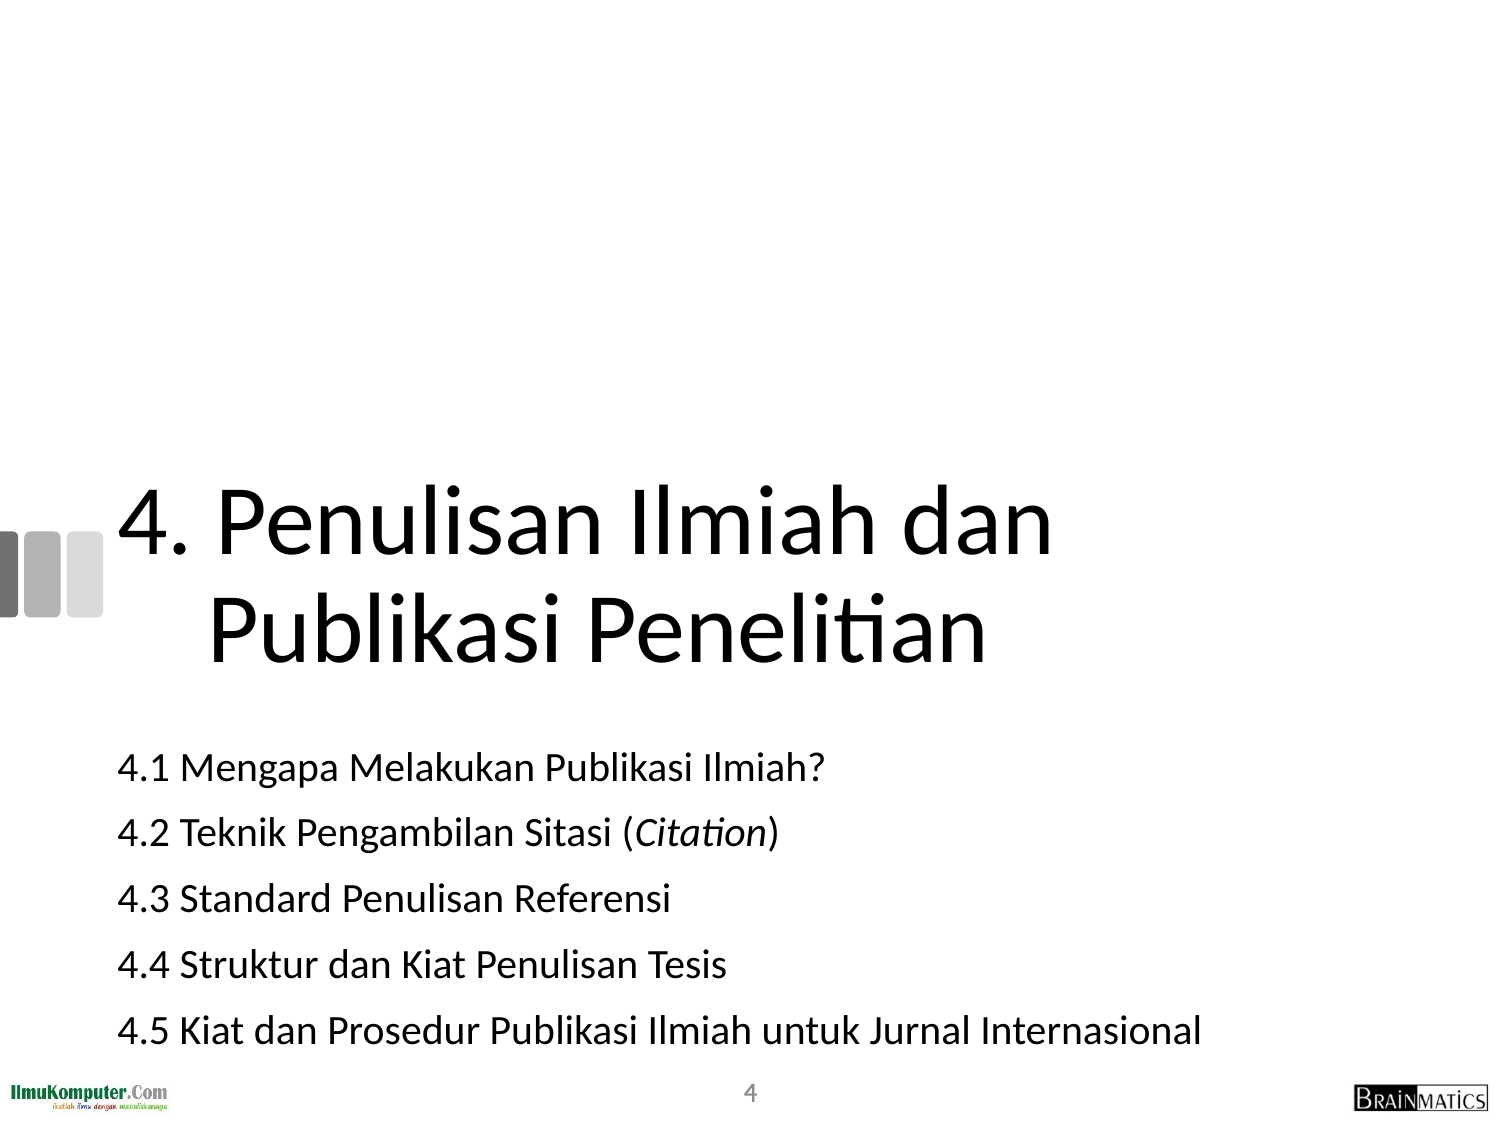

# 4. Penulisan Ilmiah dan Publikasi Penelitian
4.1 Mengapa Melakukan Publikasi Ilmiah?
4.2 Teknik Pengambilan Sitasi (Citation)
4.3 Standard Penulisan Referensi
4.4 Struktur dan Kiat Penulisan Tesis
4.5 Kiat dan Prosedur Publikasi Ilmiah untuk Jurnal Internasional
4